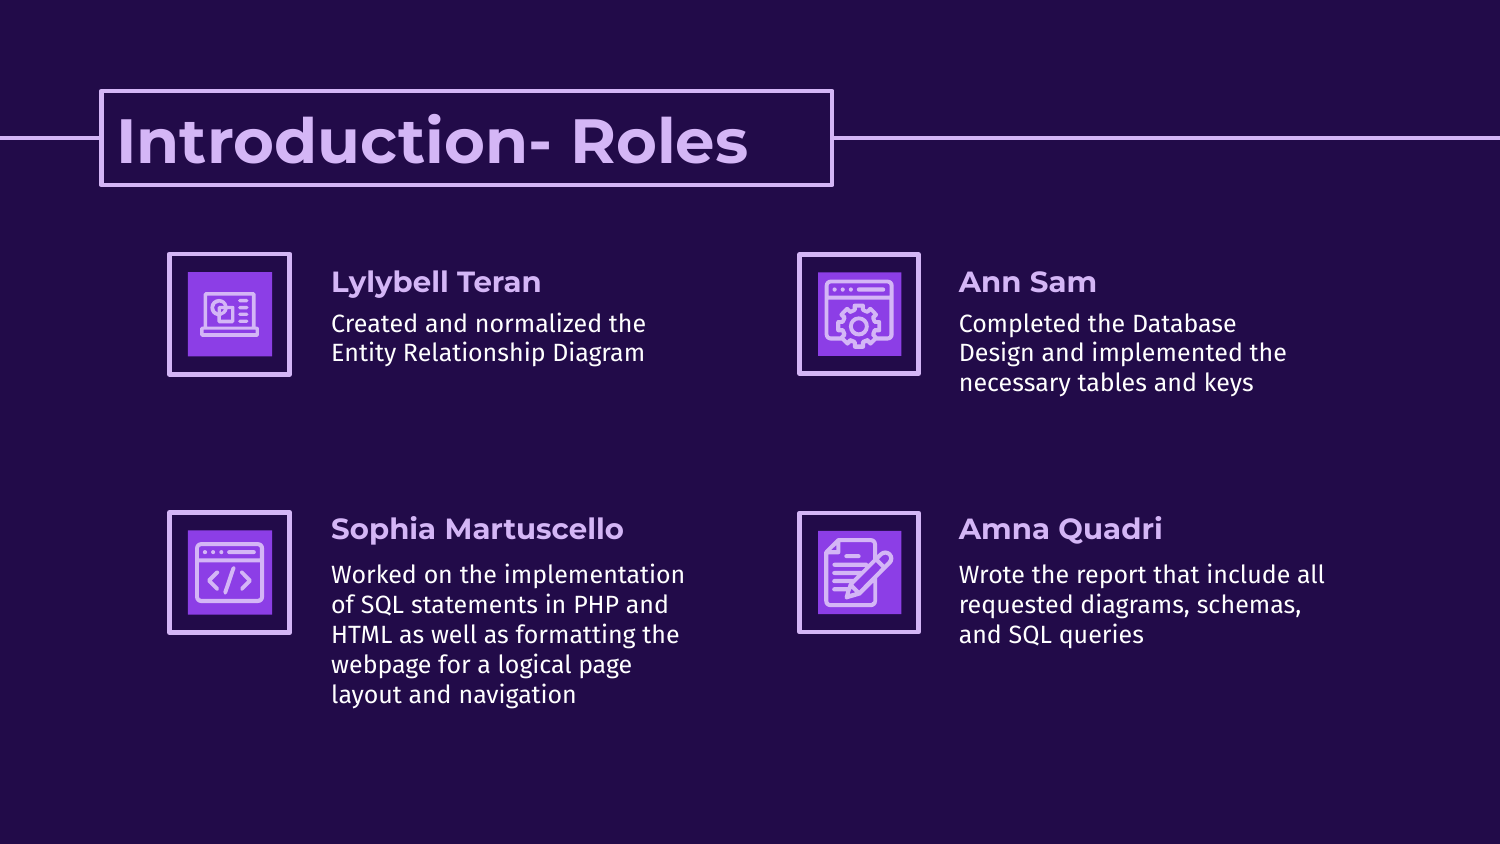

# Introduction- Roles
Ann Sam

Lylybell Teran

01
Completed the Database Design and implemented the necessary tables and keys
Created and normalized the Entity Relationship Diagram

Amna Quadri
Sophia Martuscello

Wrote the report that include all requested diagrams, schemas, and SQL queries
Worked on the implementation of SQL statements in PHP and HTML as well as formatting the webpage for a logical page layout and navigation